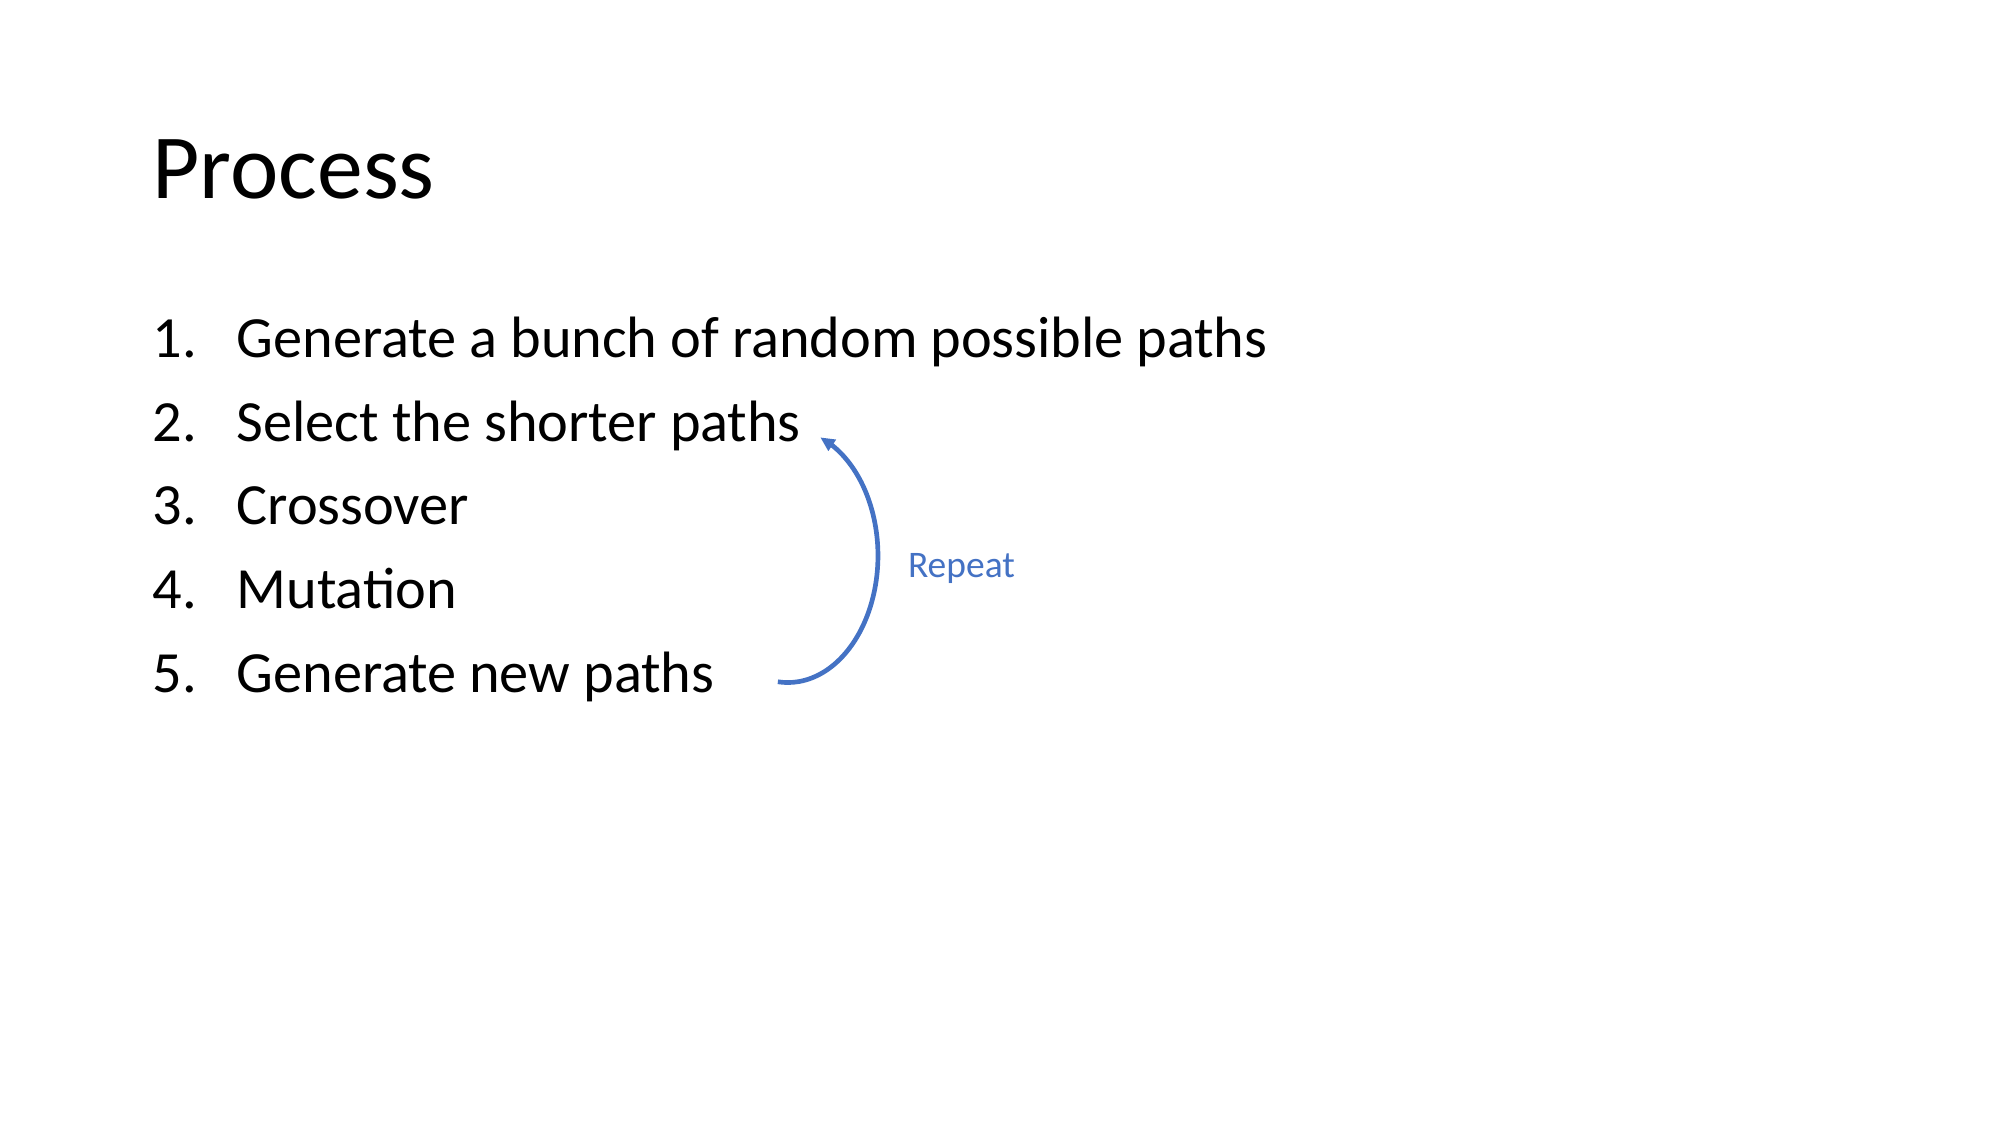

# Process
Generate a bunch of random possible paths
Select the shorter paths
Crossover
Mutation
Generate new paths

Repeat